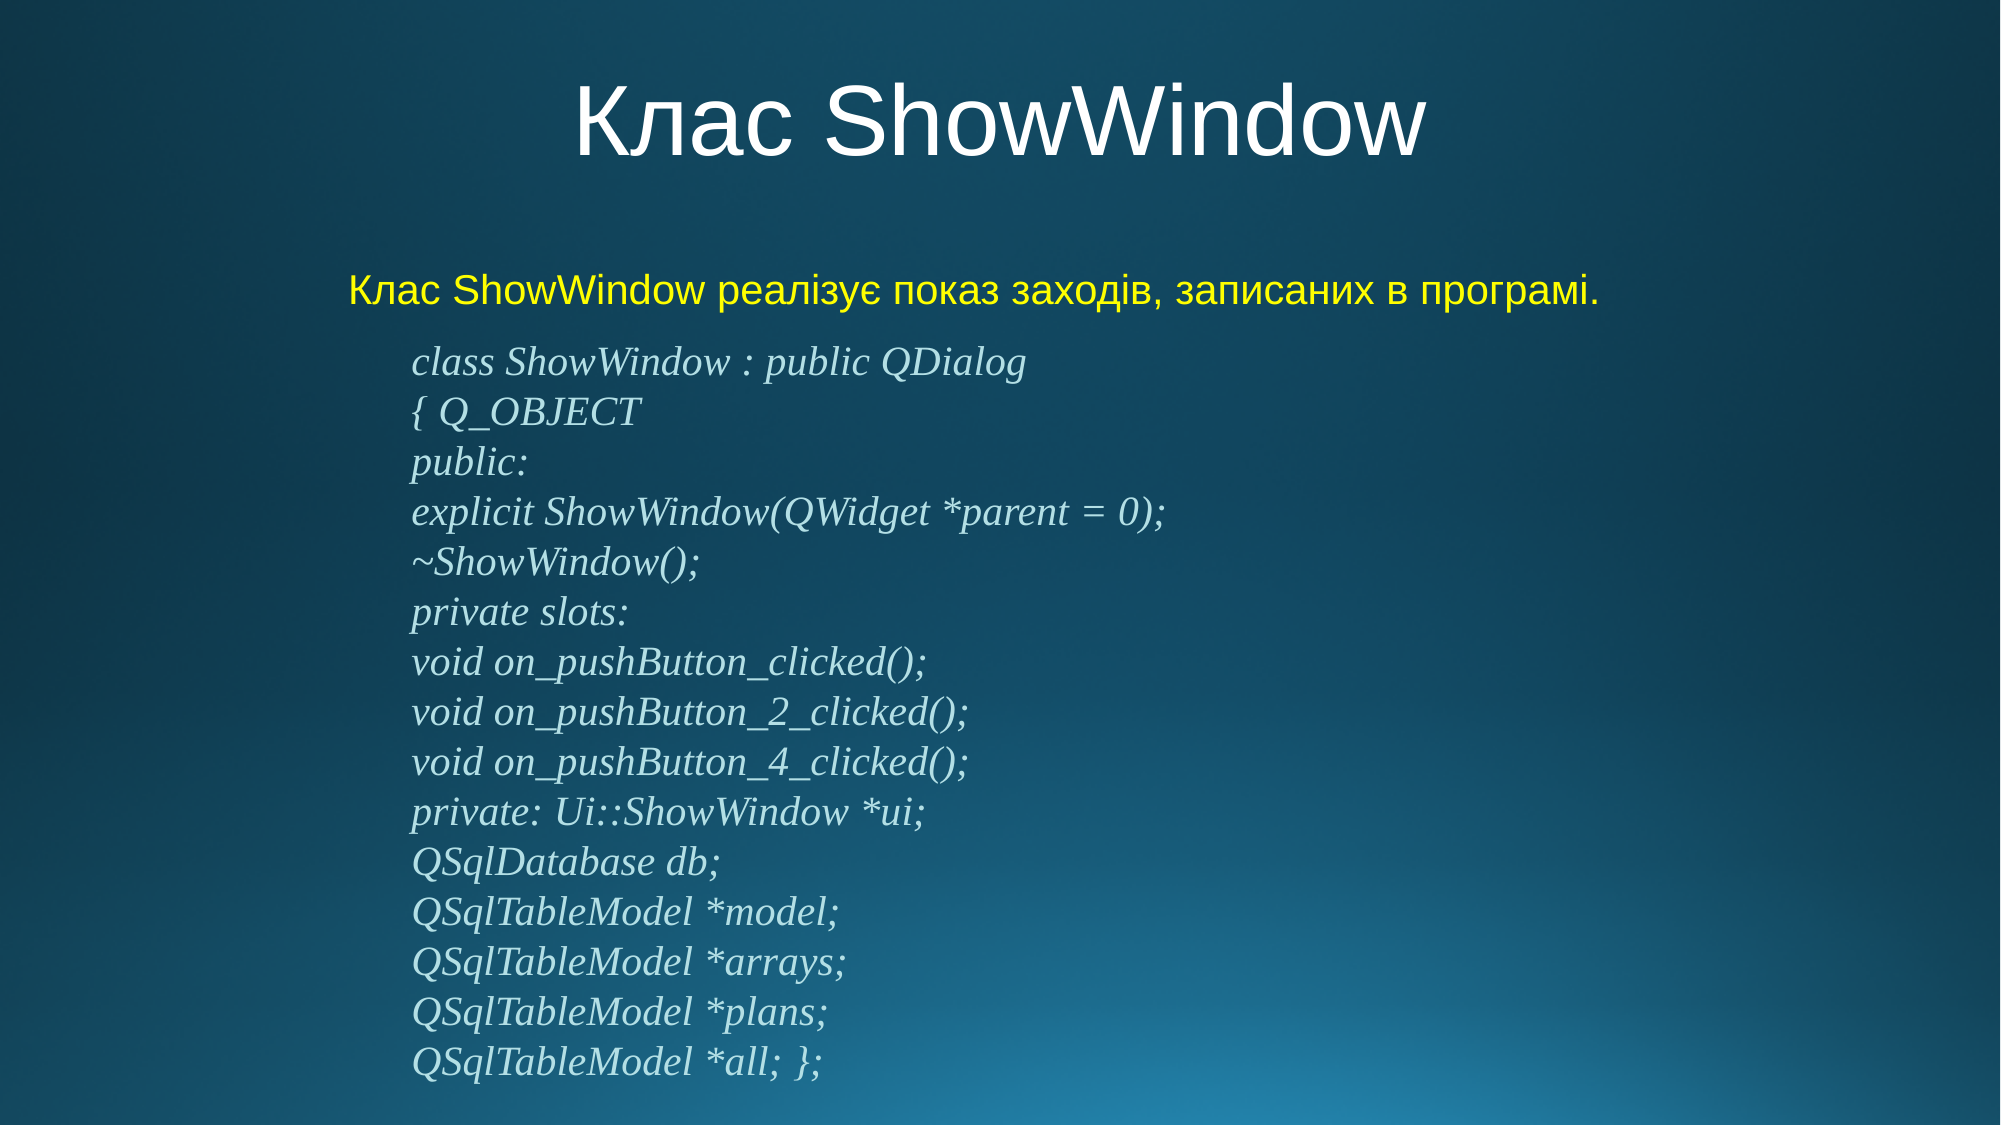

Клас ShowWindow
Клас ShowWindow реалізує показ заходів, записаних в програмі.
class ShowWindow : public QDialog
{ Q_OBJECT
public:
explicit ShowWindow(QWidget *parent = 0);
~ShowWindow();
private slots:
void on_pushButton_clicked();
void on_pushButton_2_clicked();
void on_pushButton_4_clicked();
private: Ui::ShowWindow *ui;
QSqlDatabase db;
QSqlTableModel *model;
QSqlTableModel *arrays;
QSqlTableModel *plans;
QSqlTableModel *all; };